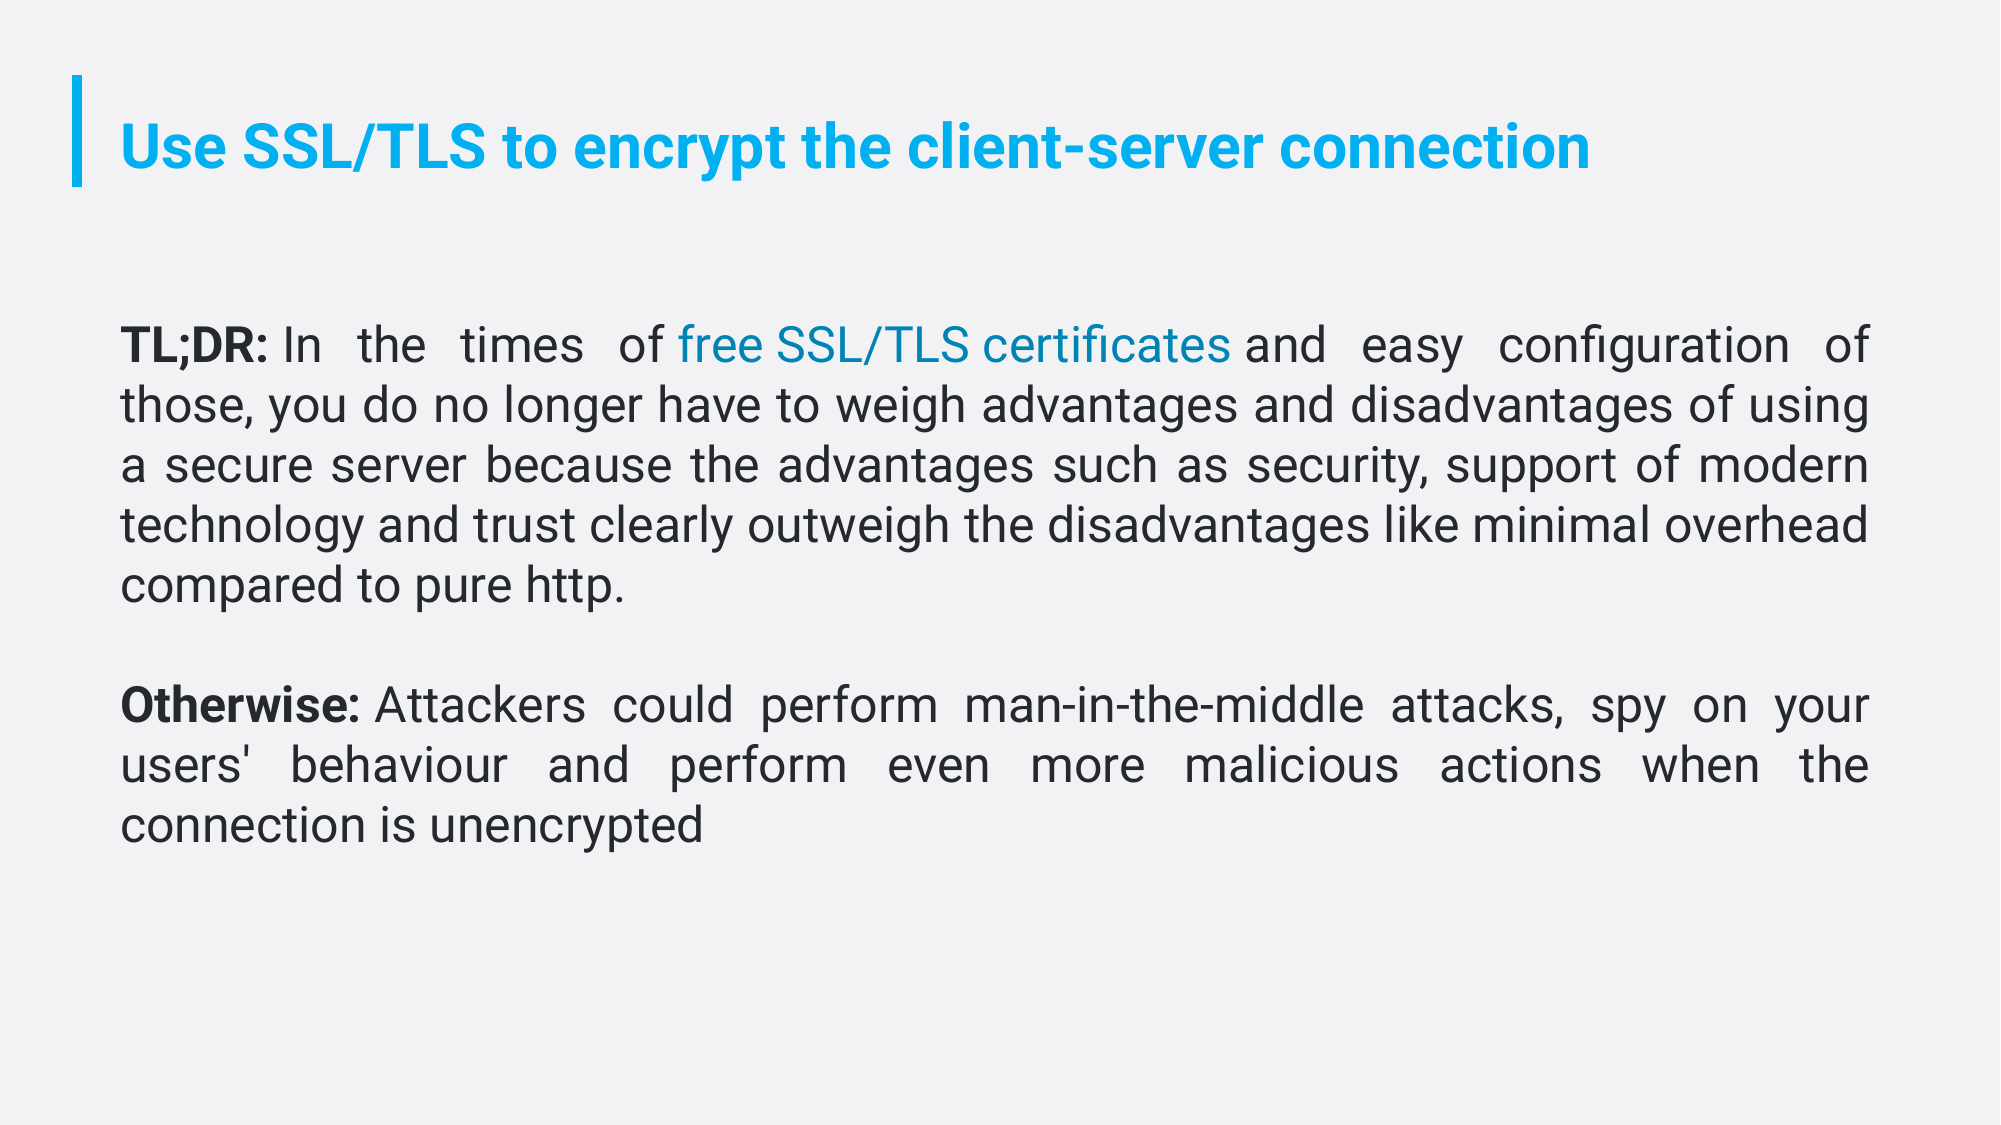

# Use SSL/TLS to encrypt the client-server connection
TL;DR: In the times of free SSL/TLS certificates and easy configuration of those, you do no longer have to weigh advantages and disadvantages of using a secure server because the advantages such as security, support of modern technology and trust clearly outweigh the disadvantages like minimal overhead compared to pure http.

Otherwise: Attackers could perform man-in-the-middle attacks, spy on your users' behaviour and perform even more malicious actions when the connection is unencrypted